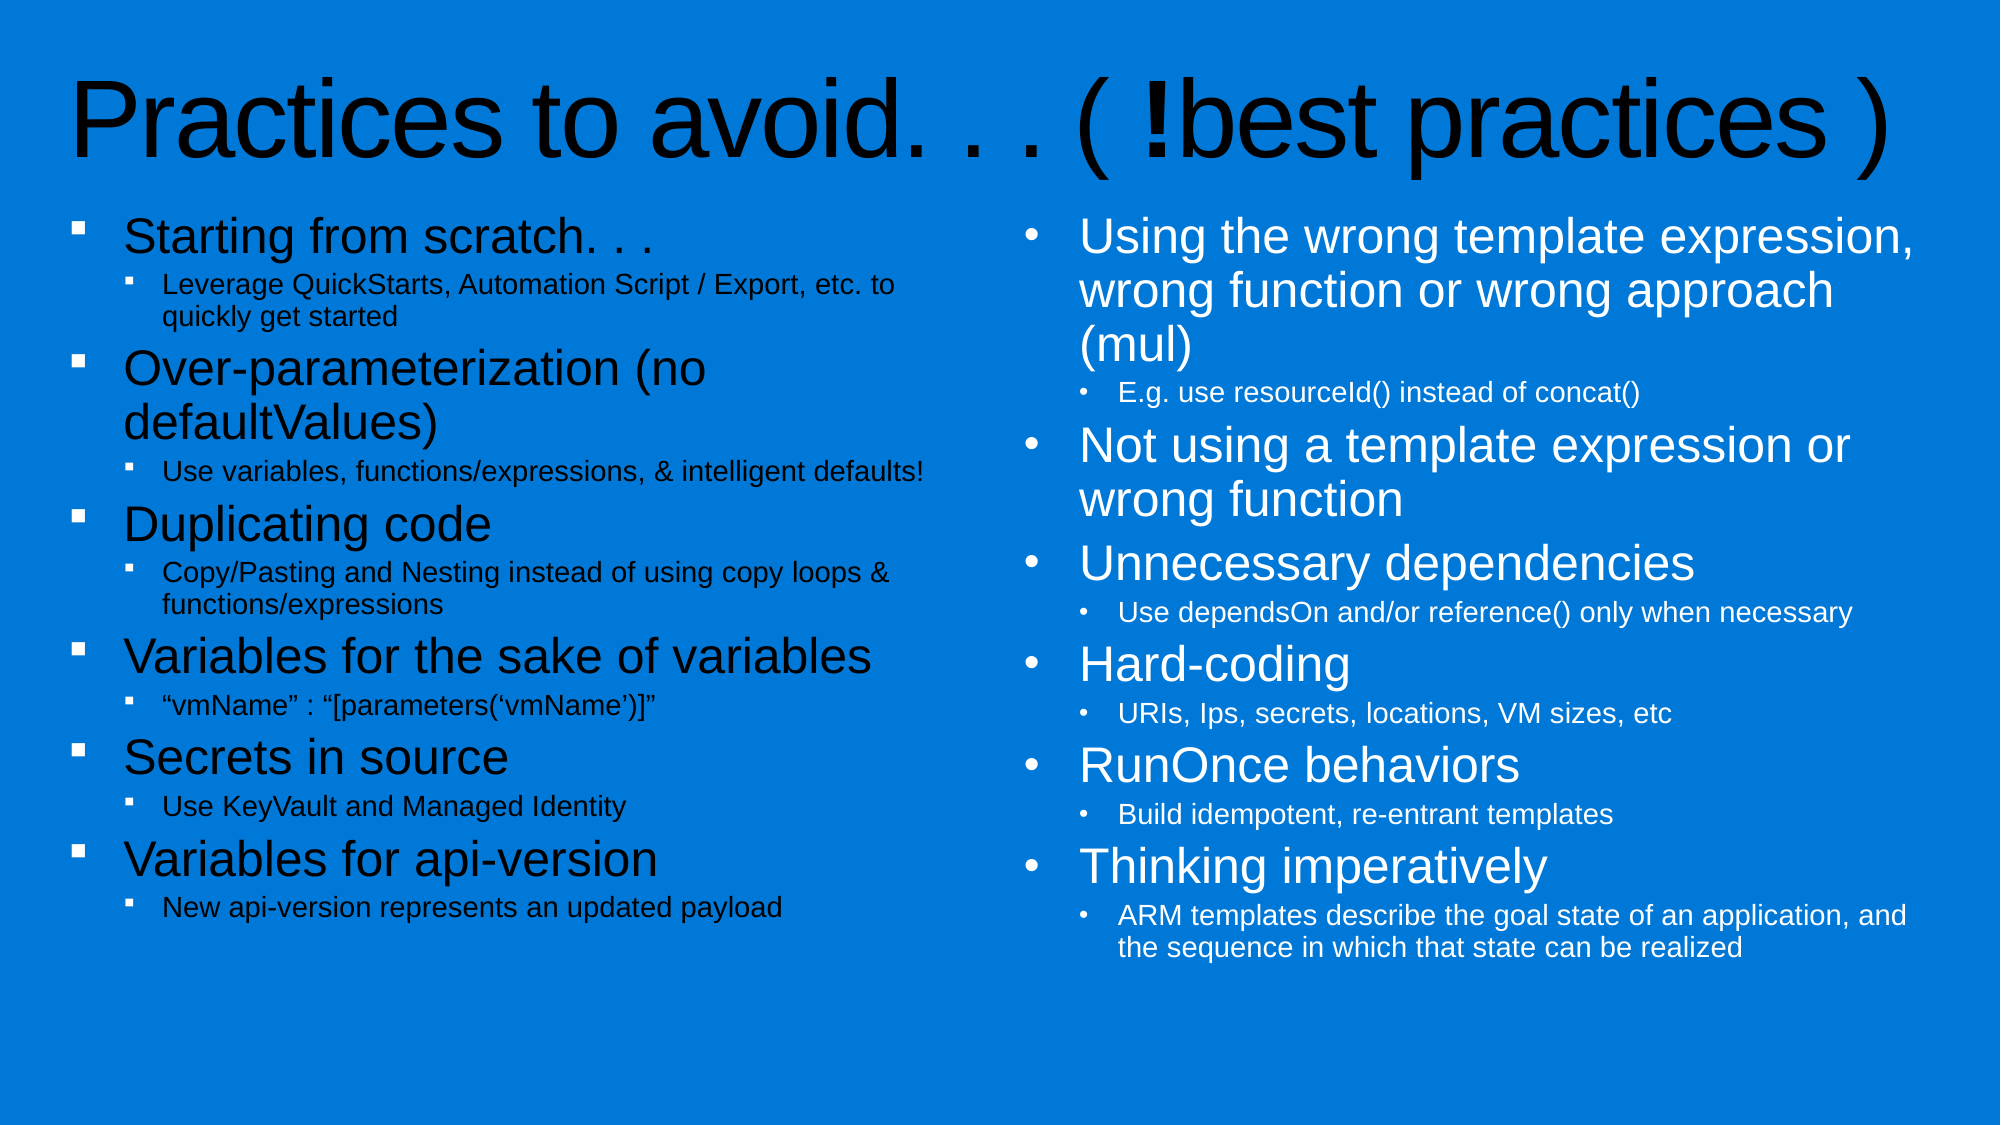

# Practices to avoid. . . ( !best practices )
Using the wrong template expression, wrong function or wrong approach (mul)
E.g. use resourceId() instead of concat()
Not using a template expression or wrong function
Unnecessary dependencies
Use dependsOn and/or reference() only when necessary
Hard-coding
URIs, Ips, secrets, locations, VM sizes, etc
RunOnce behaviors
Build idempotent, re-entrant templates
Thinking imperatively
ARM templates describe the goal state of an application, and the sequence in which that state can be realized
Starting from scratch. . .
Leverage QuickStarts, Automation Script / Export, etc. to quickly get started
Over-parameterization (no defaultValues)
Use variables, functions/expressions, & intelligent defaults!
Duplicating code
Copy/Pasting and Nesting instead of using copy loops & functions/expressions
Variables for the sake of variables
“vmName” : “[parameters(‘vmName’)]”
Secrets in source
Use KeyVault and Managed Identity
Variables for api-version
New api-version represents an updated payload